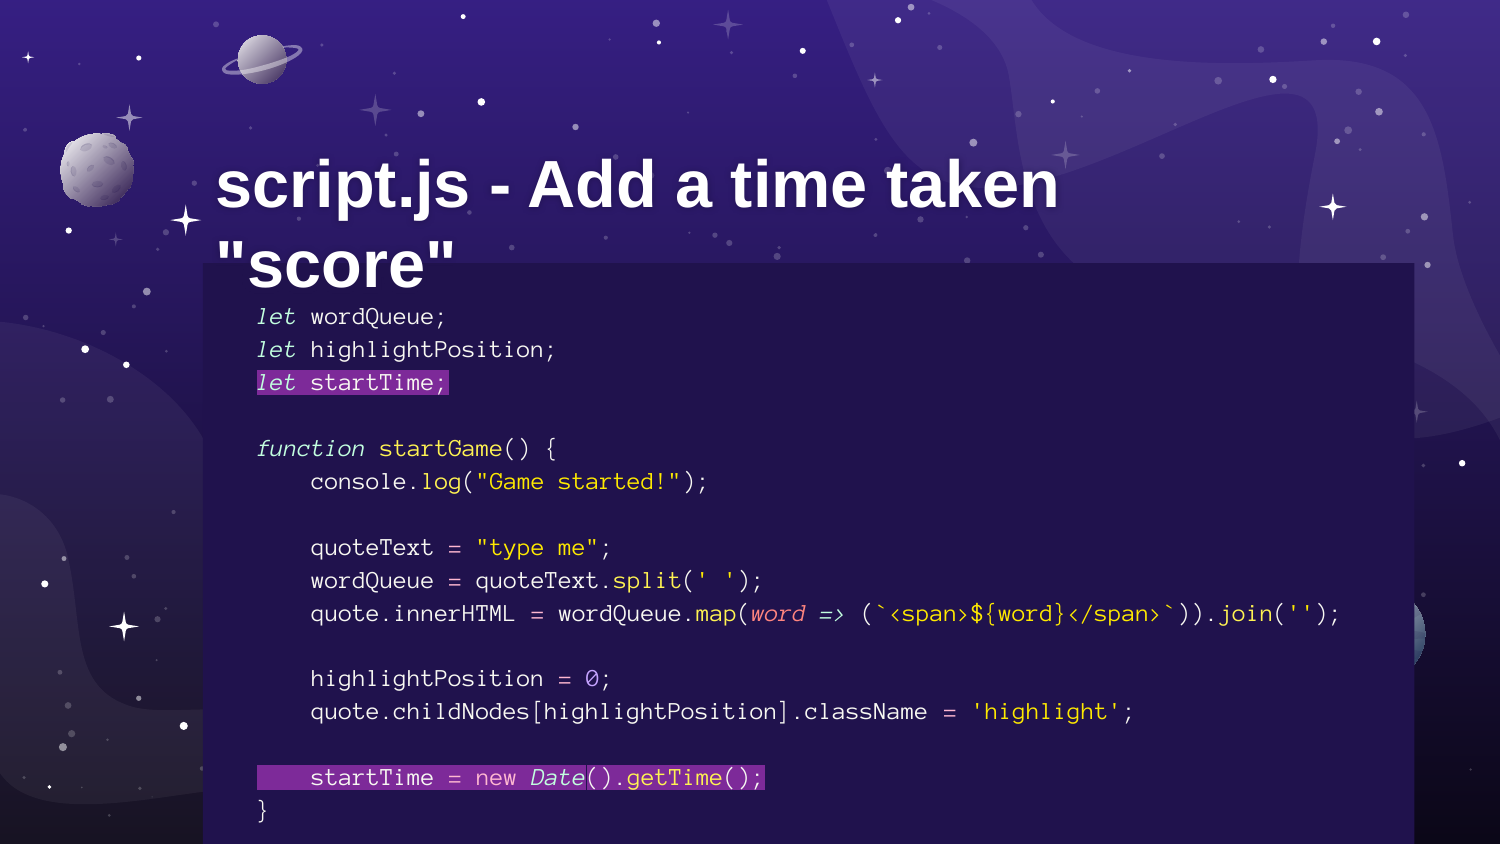

# script.js - Add a time taken "score"

let wordQueue;
let highlightPosition;
let startTime;

function startGame() {
    console.log("Game started!");

    quoteText = "type me";
    wordQueue = quoteText.split(' ');
    quote.innerHTML = wordQueue.map(word => (`<span>${word}</span>`)).join('');

    highlightPosition = 0;
    quote.childNodes[highlightPosition].className = 'highlight';

    startTime = new Date().getTime();
}